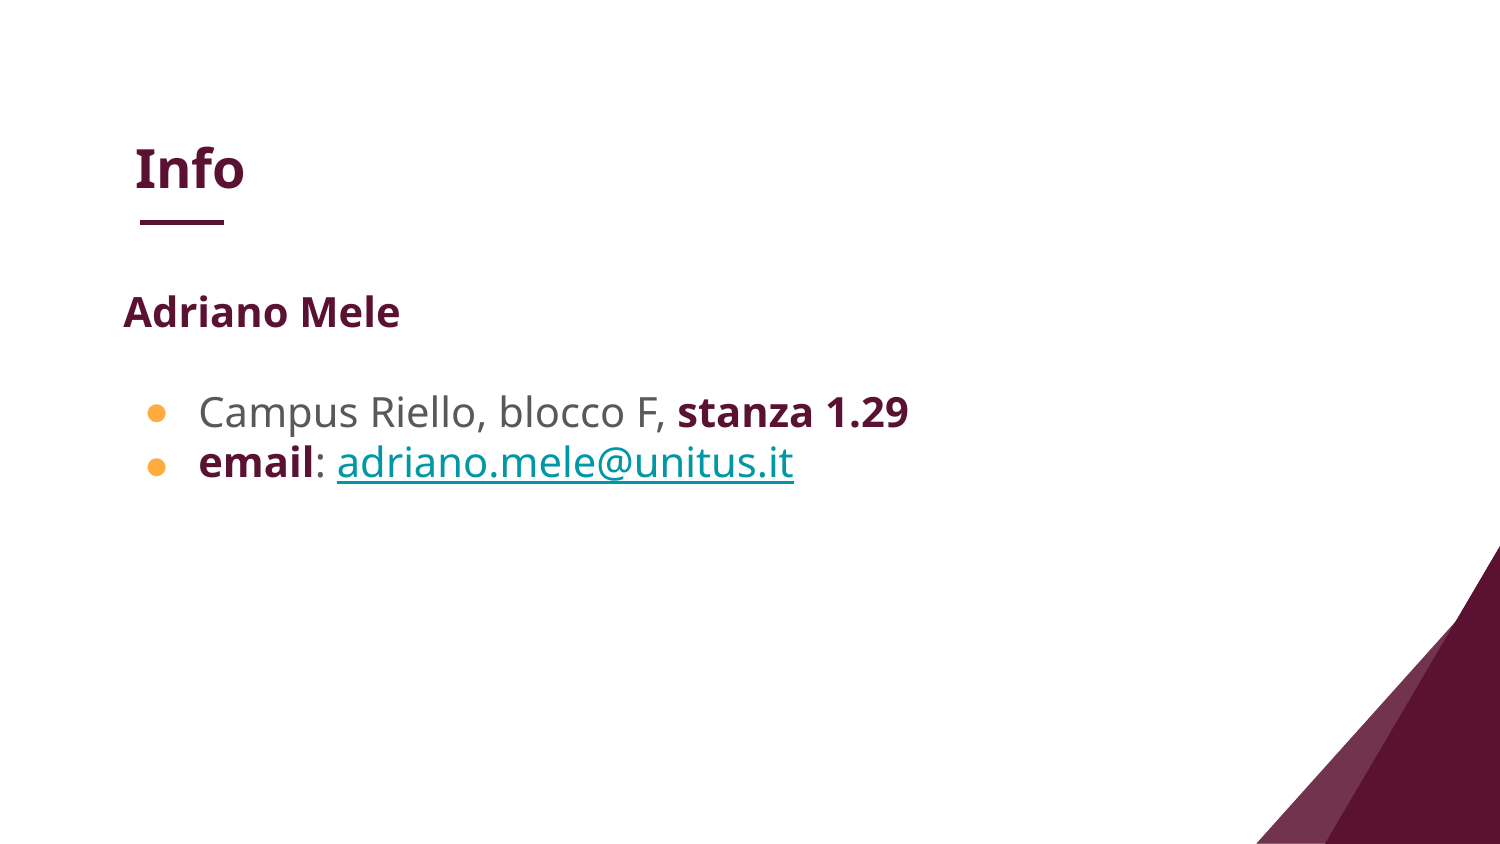

Info

Adriano Mele
Campus Riello, blocco F, stanza 1.29
email: adriano.mele@unitus.it